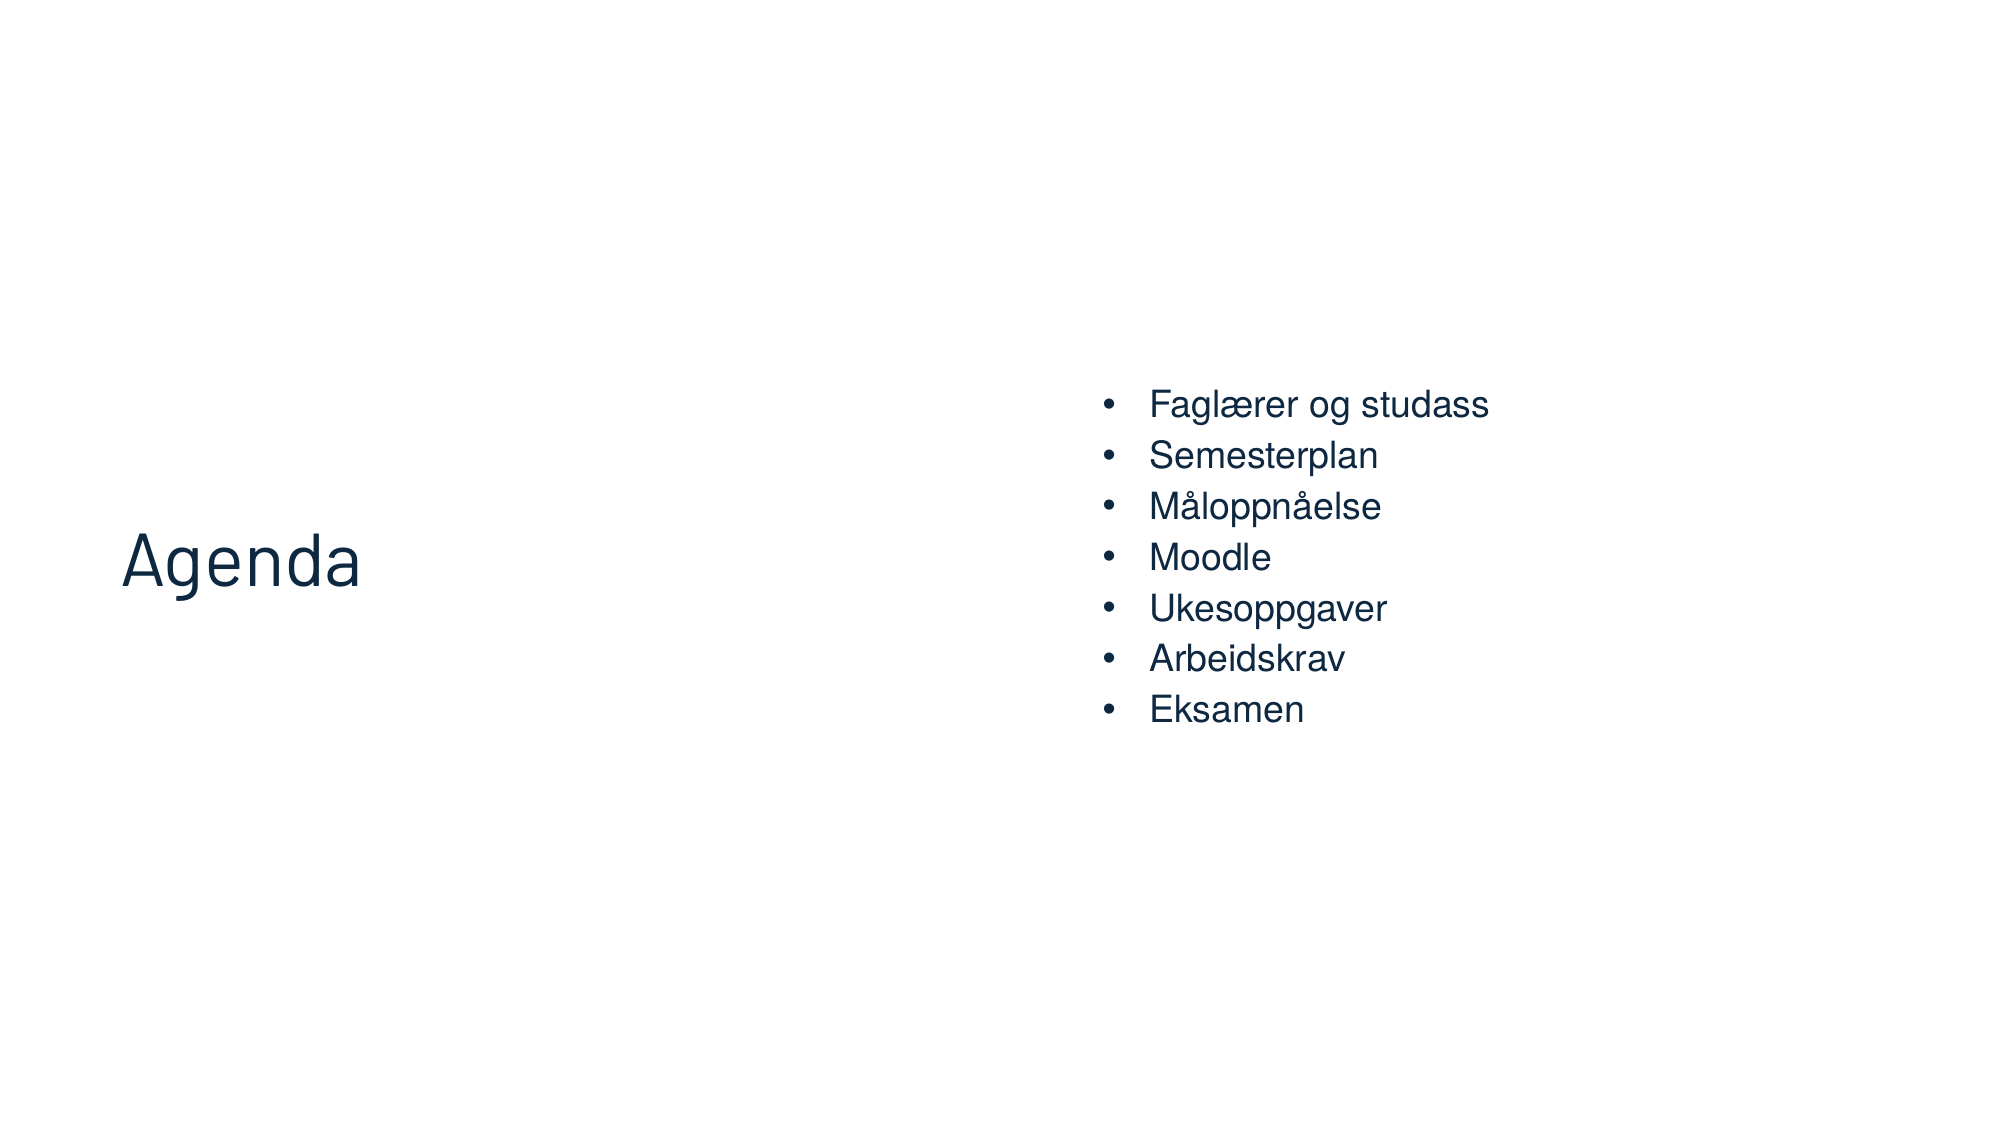

Faglærer og studass
Semesterplan
Måloppnåelse
Moodle
Ukesoppgaver
Arbeidskrav
Eksamen

# Agenda